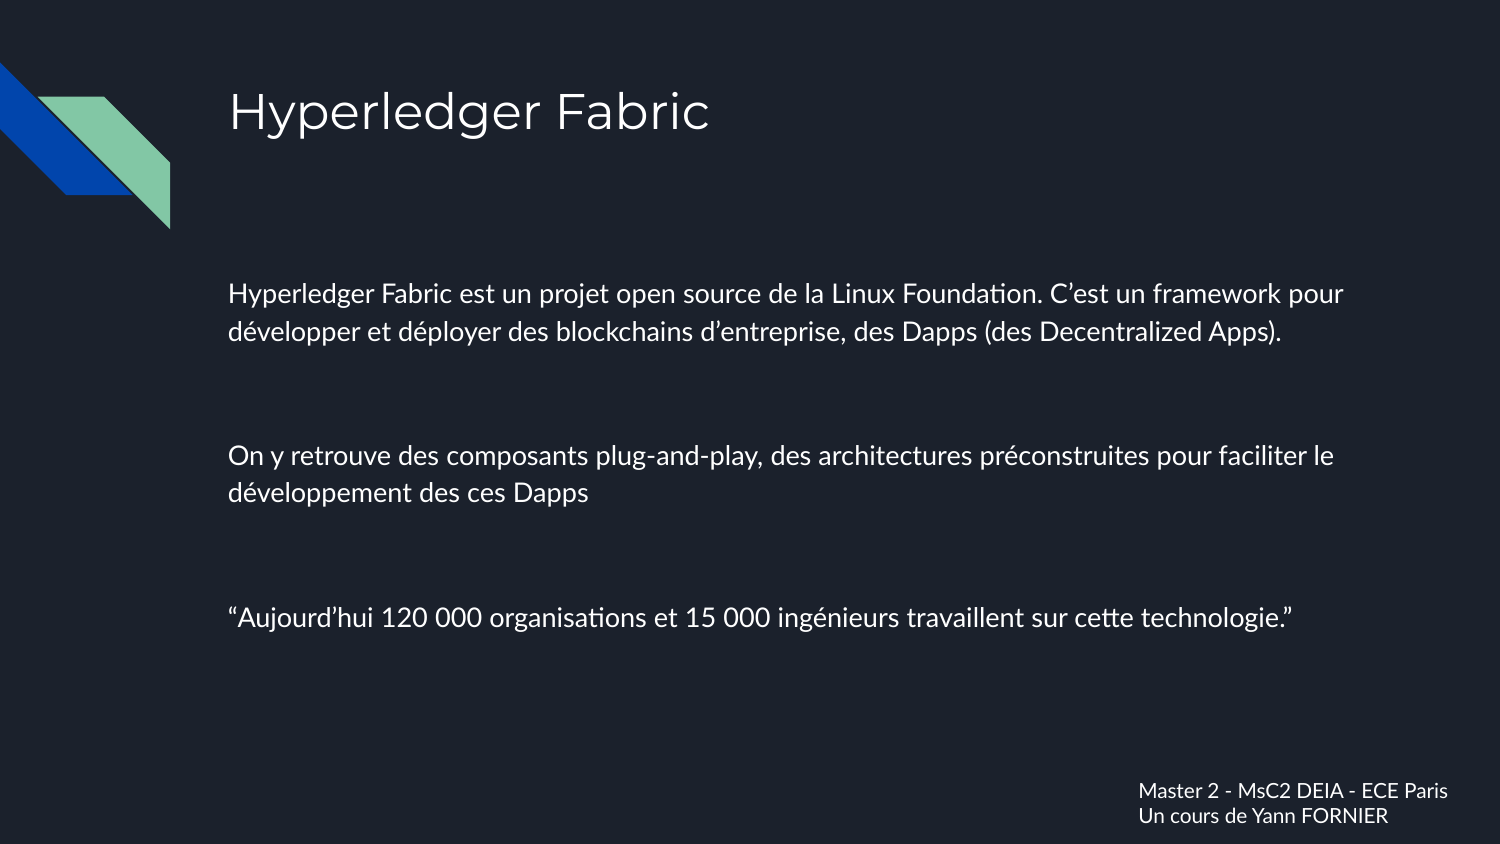

# Hyperledger Fabric
Hyperledger Fabric est un projet open source de la Linux Foundation. C’est un framework pour développer et déployer des blockchains d’entreprise, des Dapps (des Decentralized Apps).

On y retrouve des composants plug-and-play, des architectures préconstruites pour faciliter le développement des ces Dapps

“Aujourd’hui 120 000 organisations et 15 000 ingénieurs travaillent sur cette technologie.”
Master 2 - MsC2 DEIA - ECE Paris
Un cours de Yann FORNIER